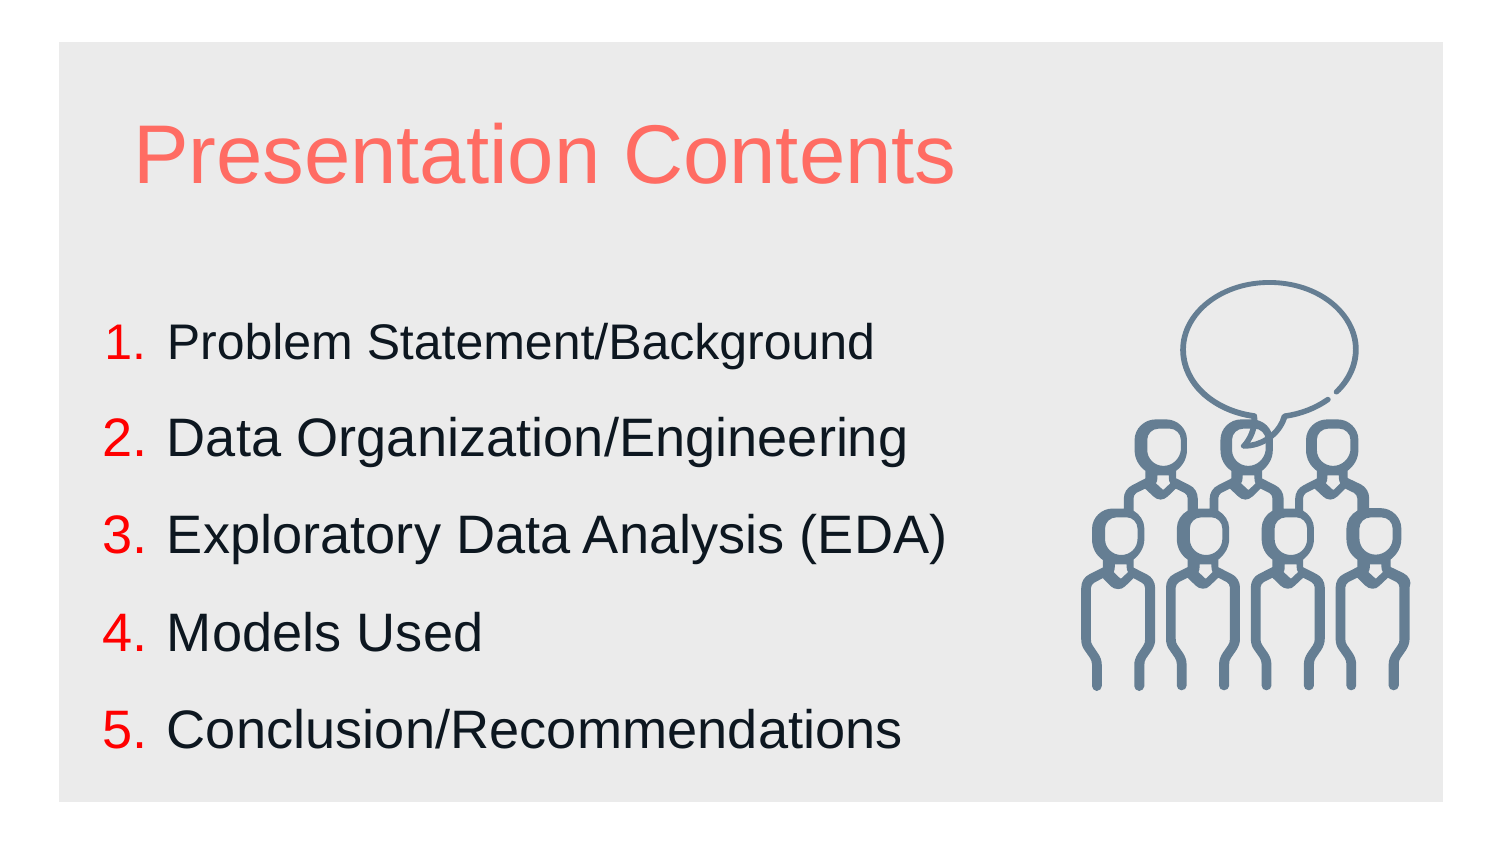

# Presentation Contents

Problem Statement/Background
Data Organization/Engineering
Exploratory Data Analysis (EDA)
Models Used
Conclusion/Recommendations